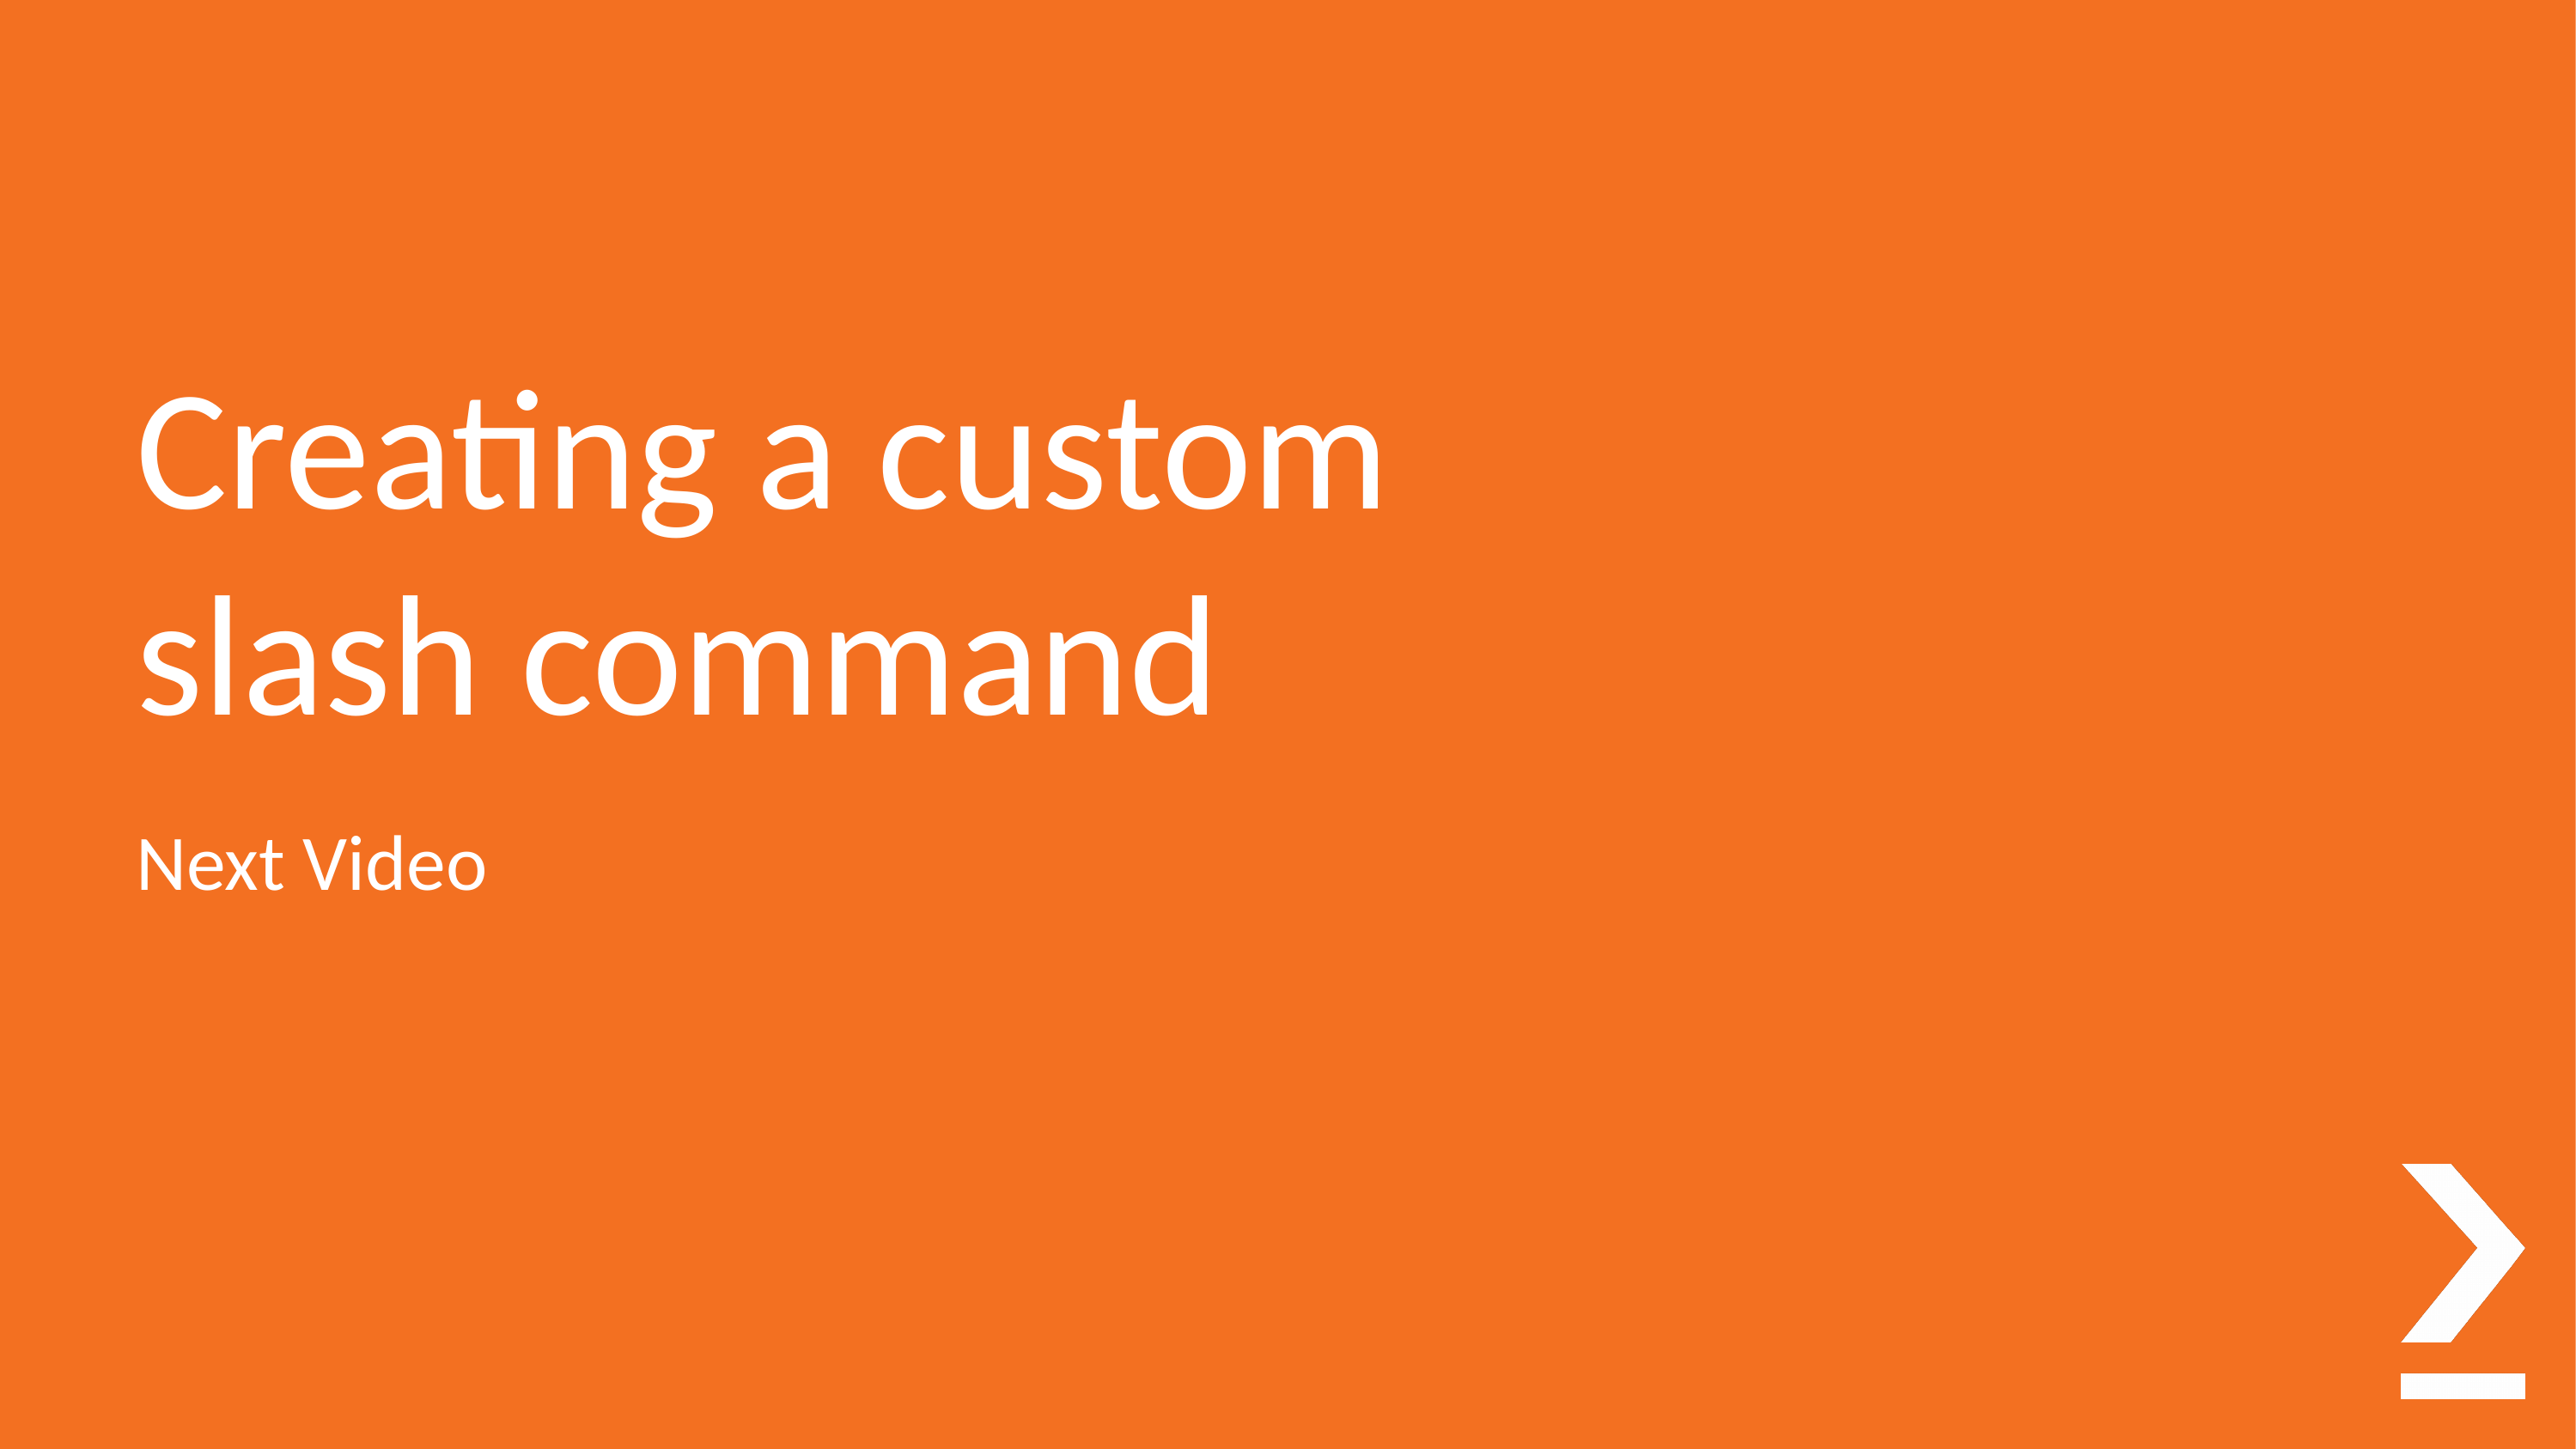

# Creating a custom slash command
Next Video